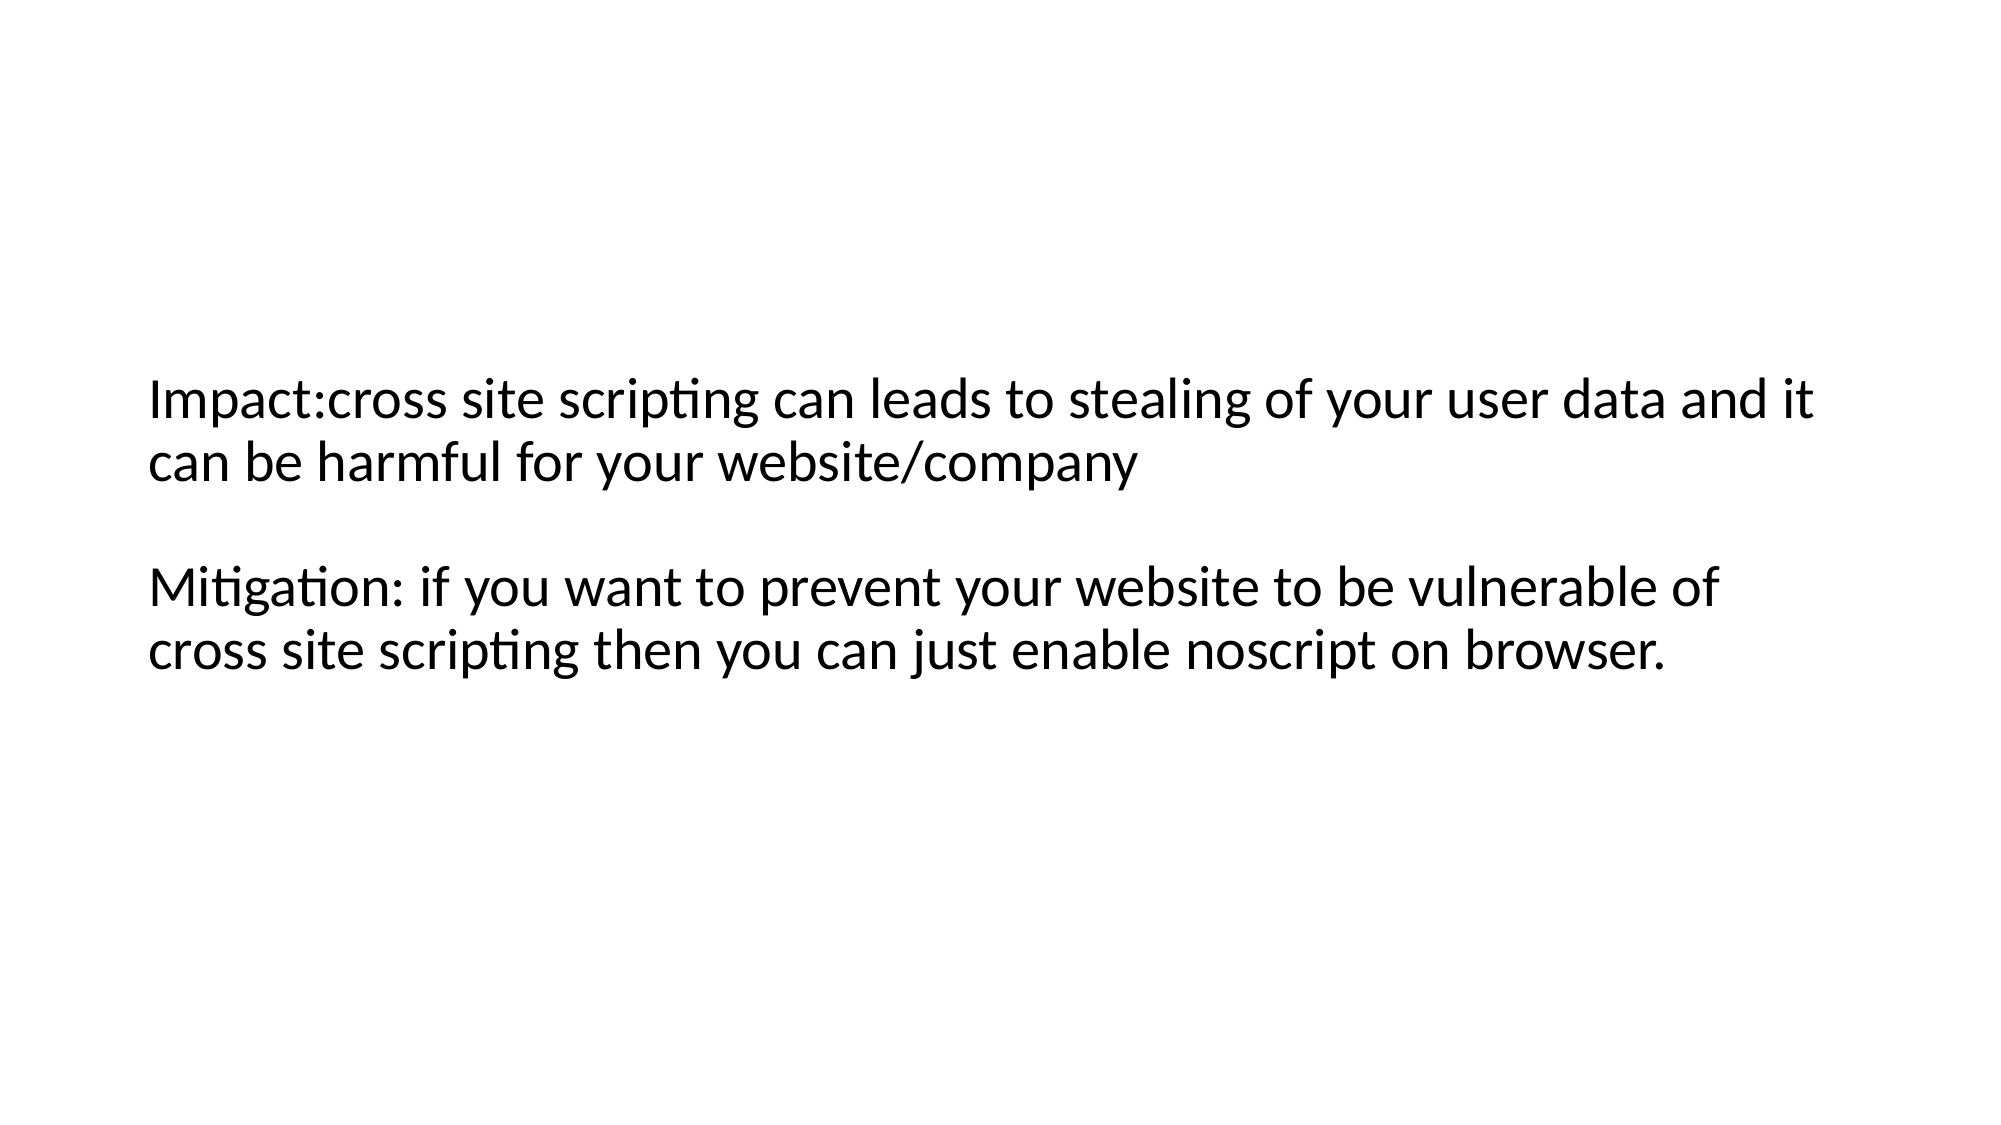

# Impact:cross site scripting can leads to stealing of your user data and it can be harmful for your website/company Mitigation: if you want to prevent your website to be vulnerable of cross site scripting then you can just enable noscript on browser.